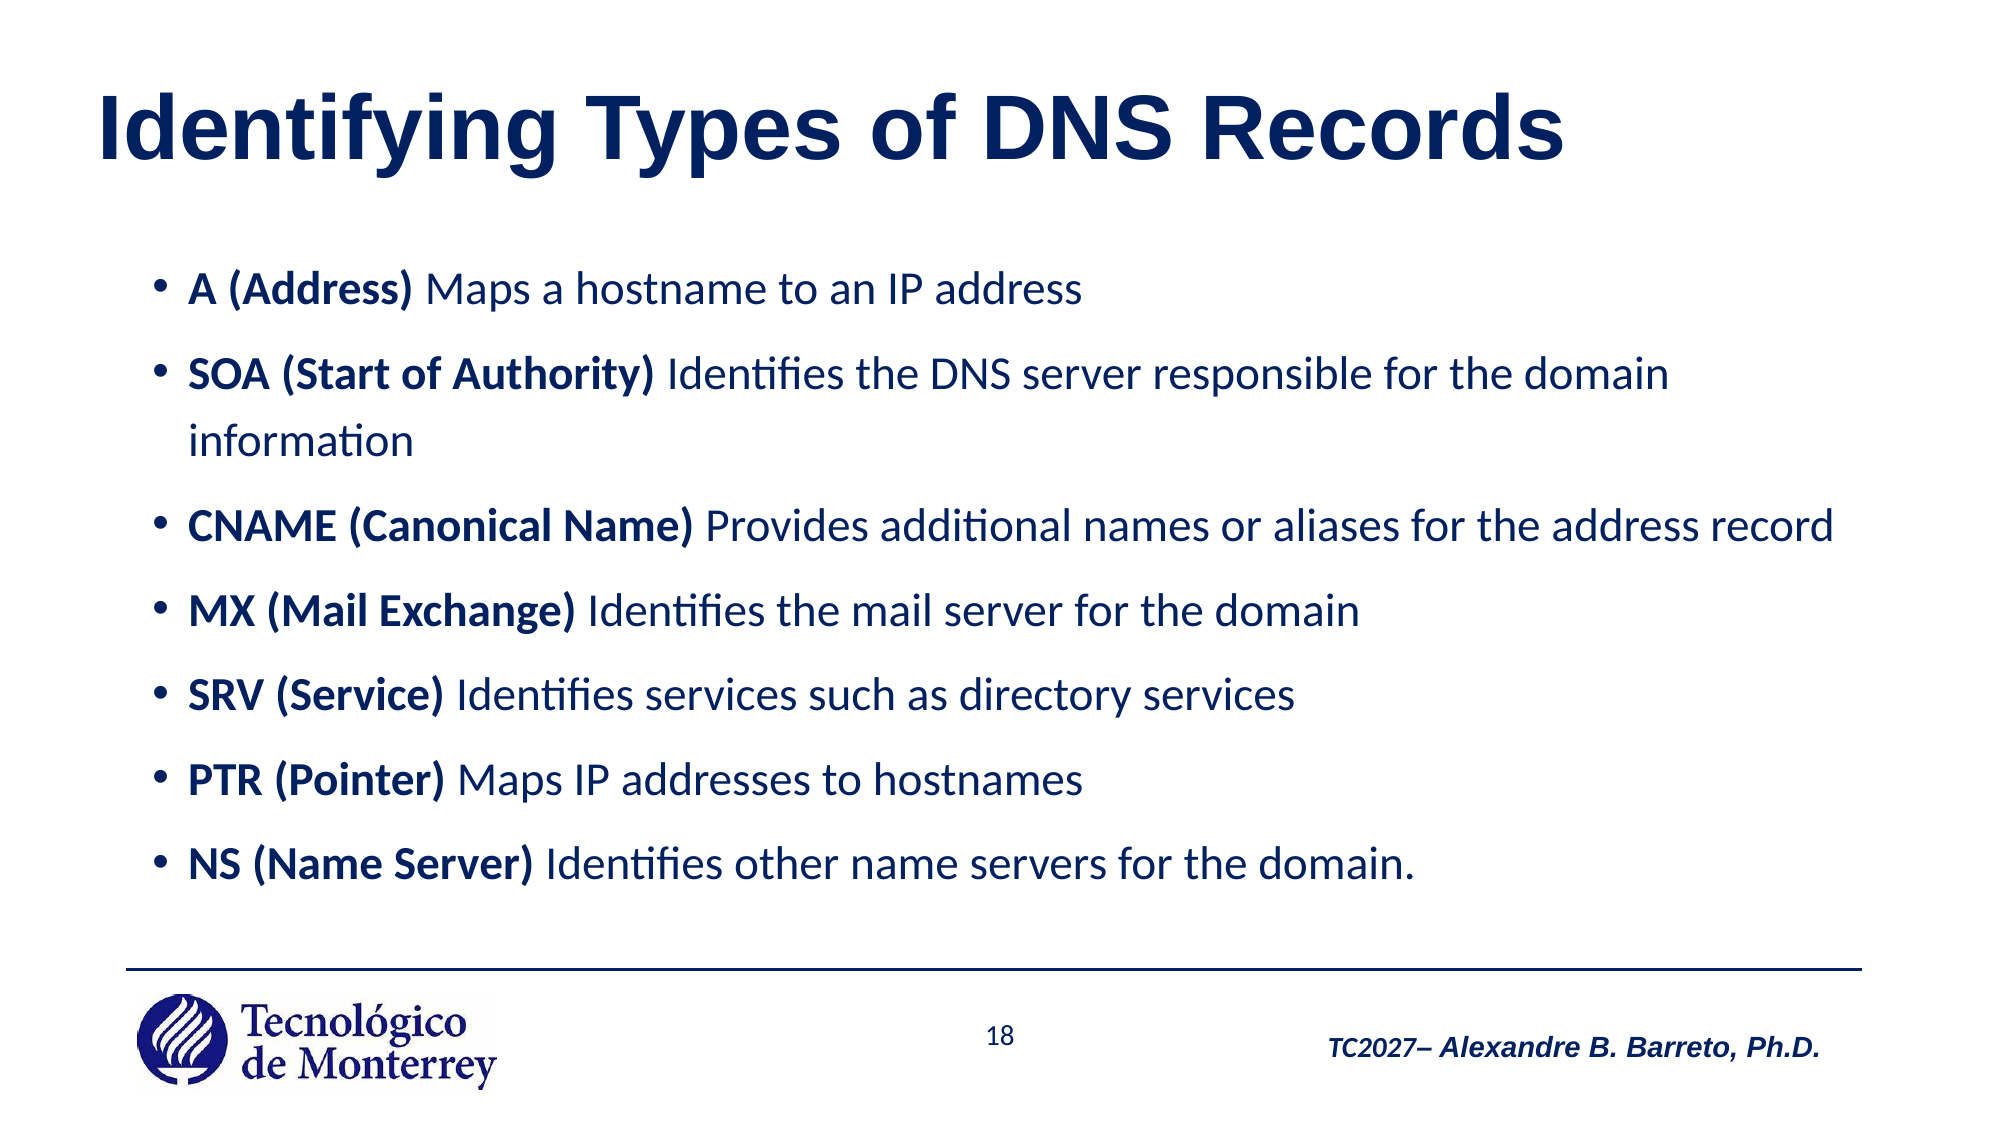

# Identifying Types of DNS Records
A (Address) Maps a hostname to an IP address
SOA (Start of Authority) Identifies the DNS server responsible for the domain information
CNAME (Canonical Name) Provides additional names or aliases for the address record
MX (Mail Exchange) Identifies the mail server for the domain
SRV (Service) Identifies services such as directory services
PTR (Pointer) Maps IP addresses to hostnames
NS (Name Server) Identifies other name servers for the domain.